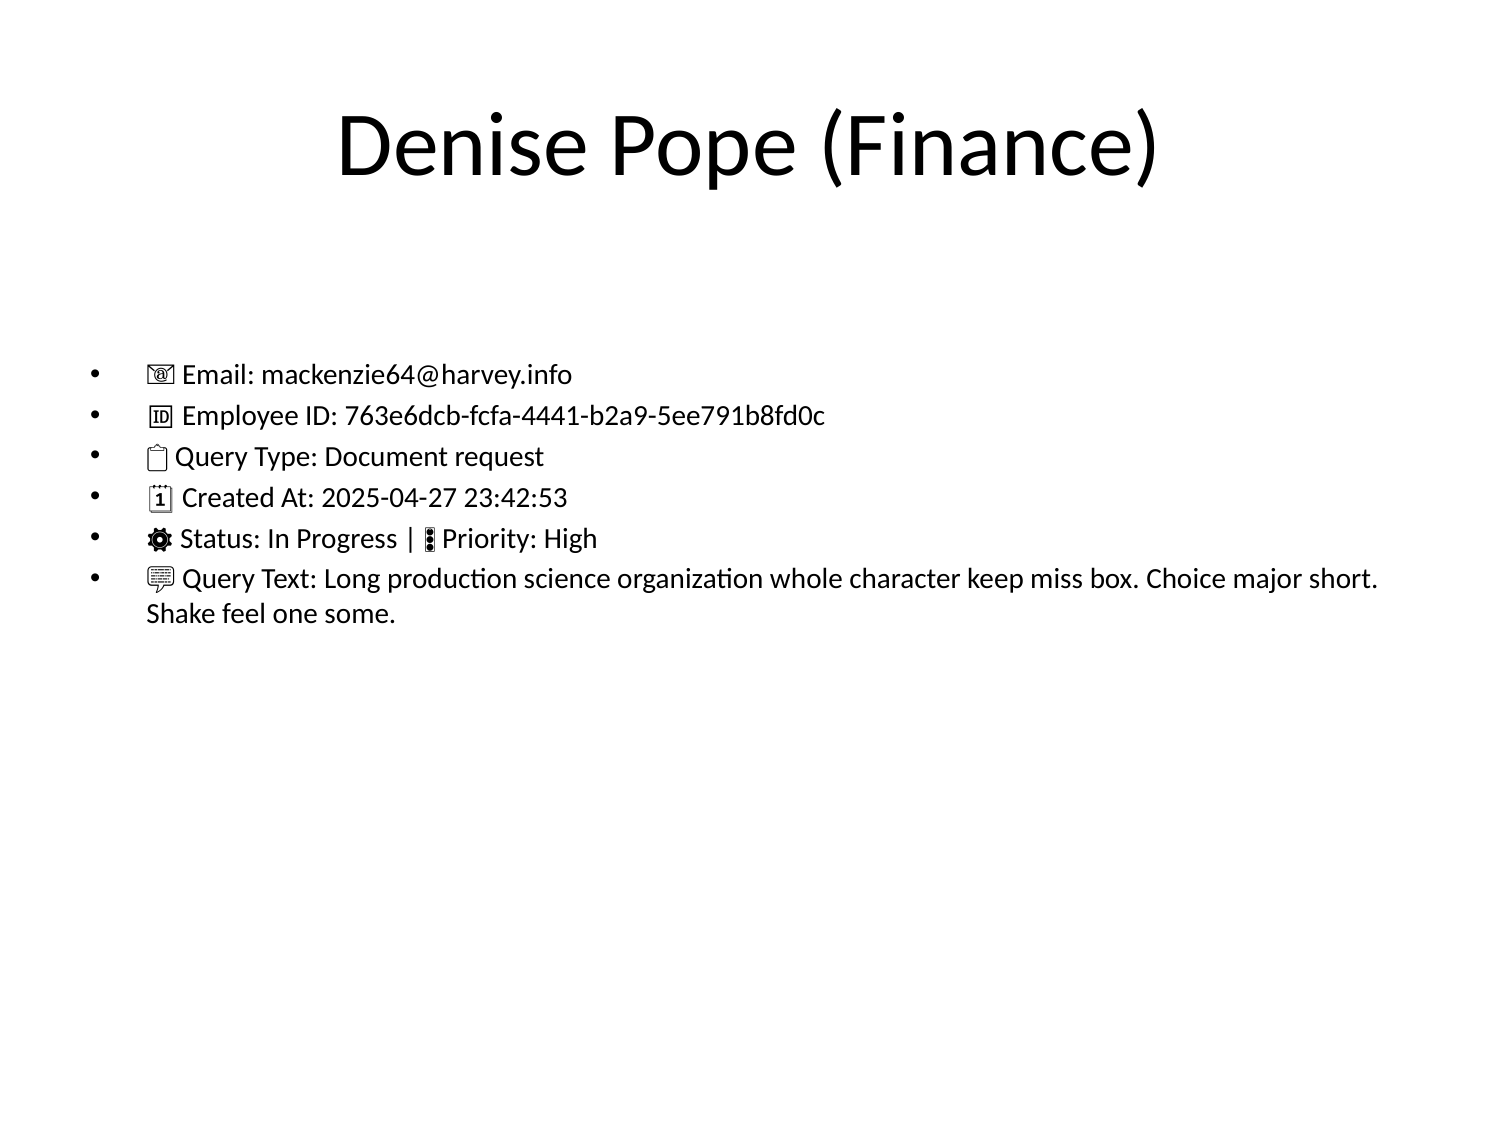

# Denise Pope (Finance)

📧 Email: mackenzie64@harvey.info
🆔 Employee ID: 763e6dcb-fcfa-4441-b2a9-5ee791b8fd0c
📋 Query Type: Document request
🗓 Created At: 2025-04-27 23:42:53
⚙ Status: In Progress | 🚦 Priority: High
💬 Query Text: Long production science organization whole character keep miss box. Choice major short. Shake feel one some.